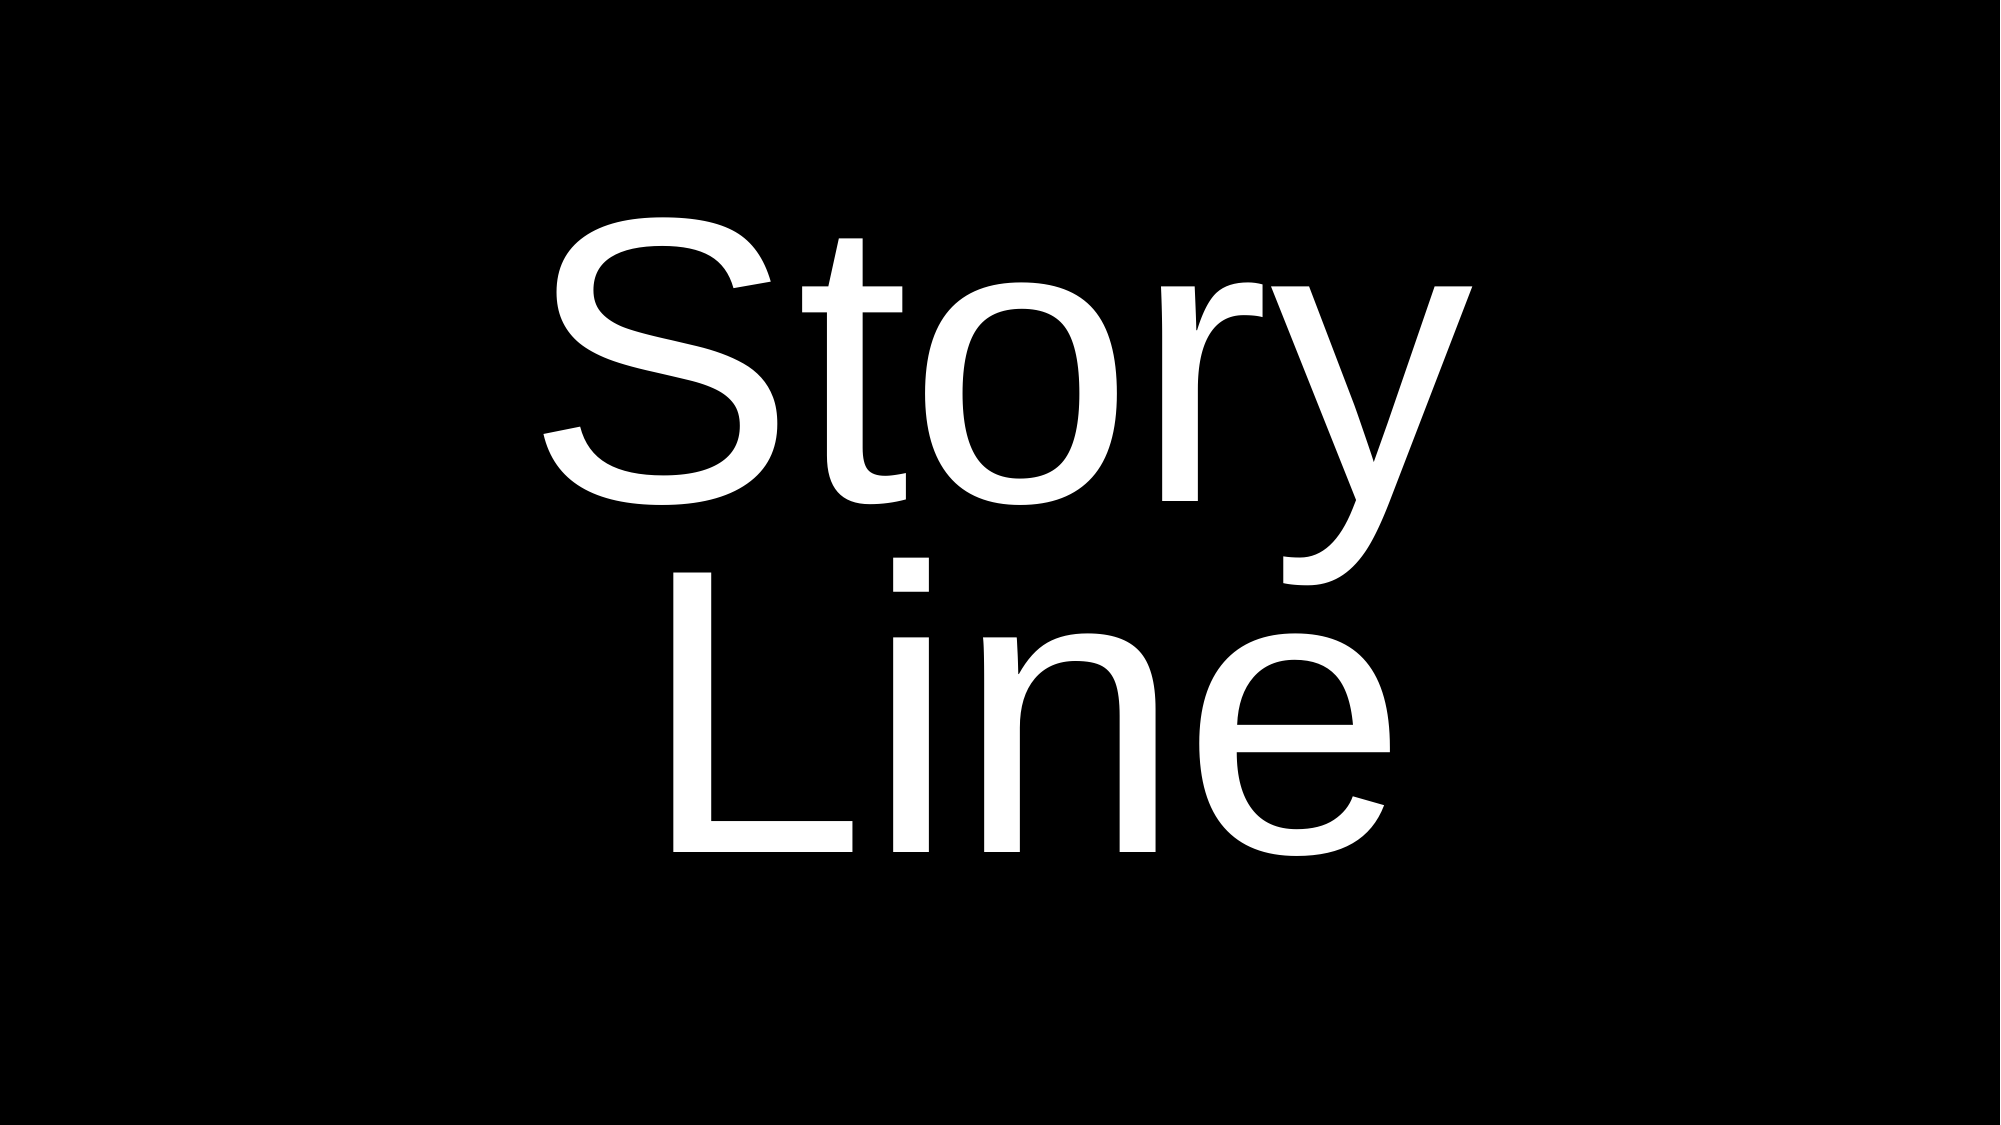

Story
Line
One day, Aavi walks out of school and visits the city park. There he meets a superhero named Right Hero. The hero challenges him to complete quests to earn the title of the next Right Hero. Each quest involves understanding and defending children's rights.